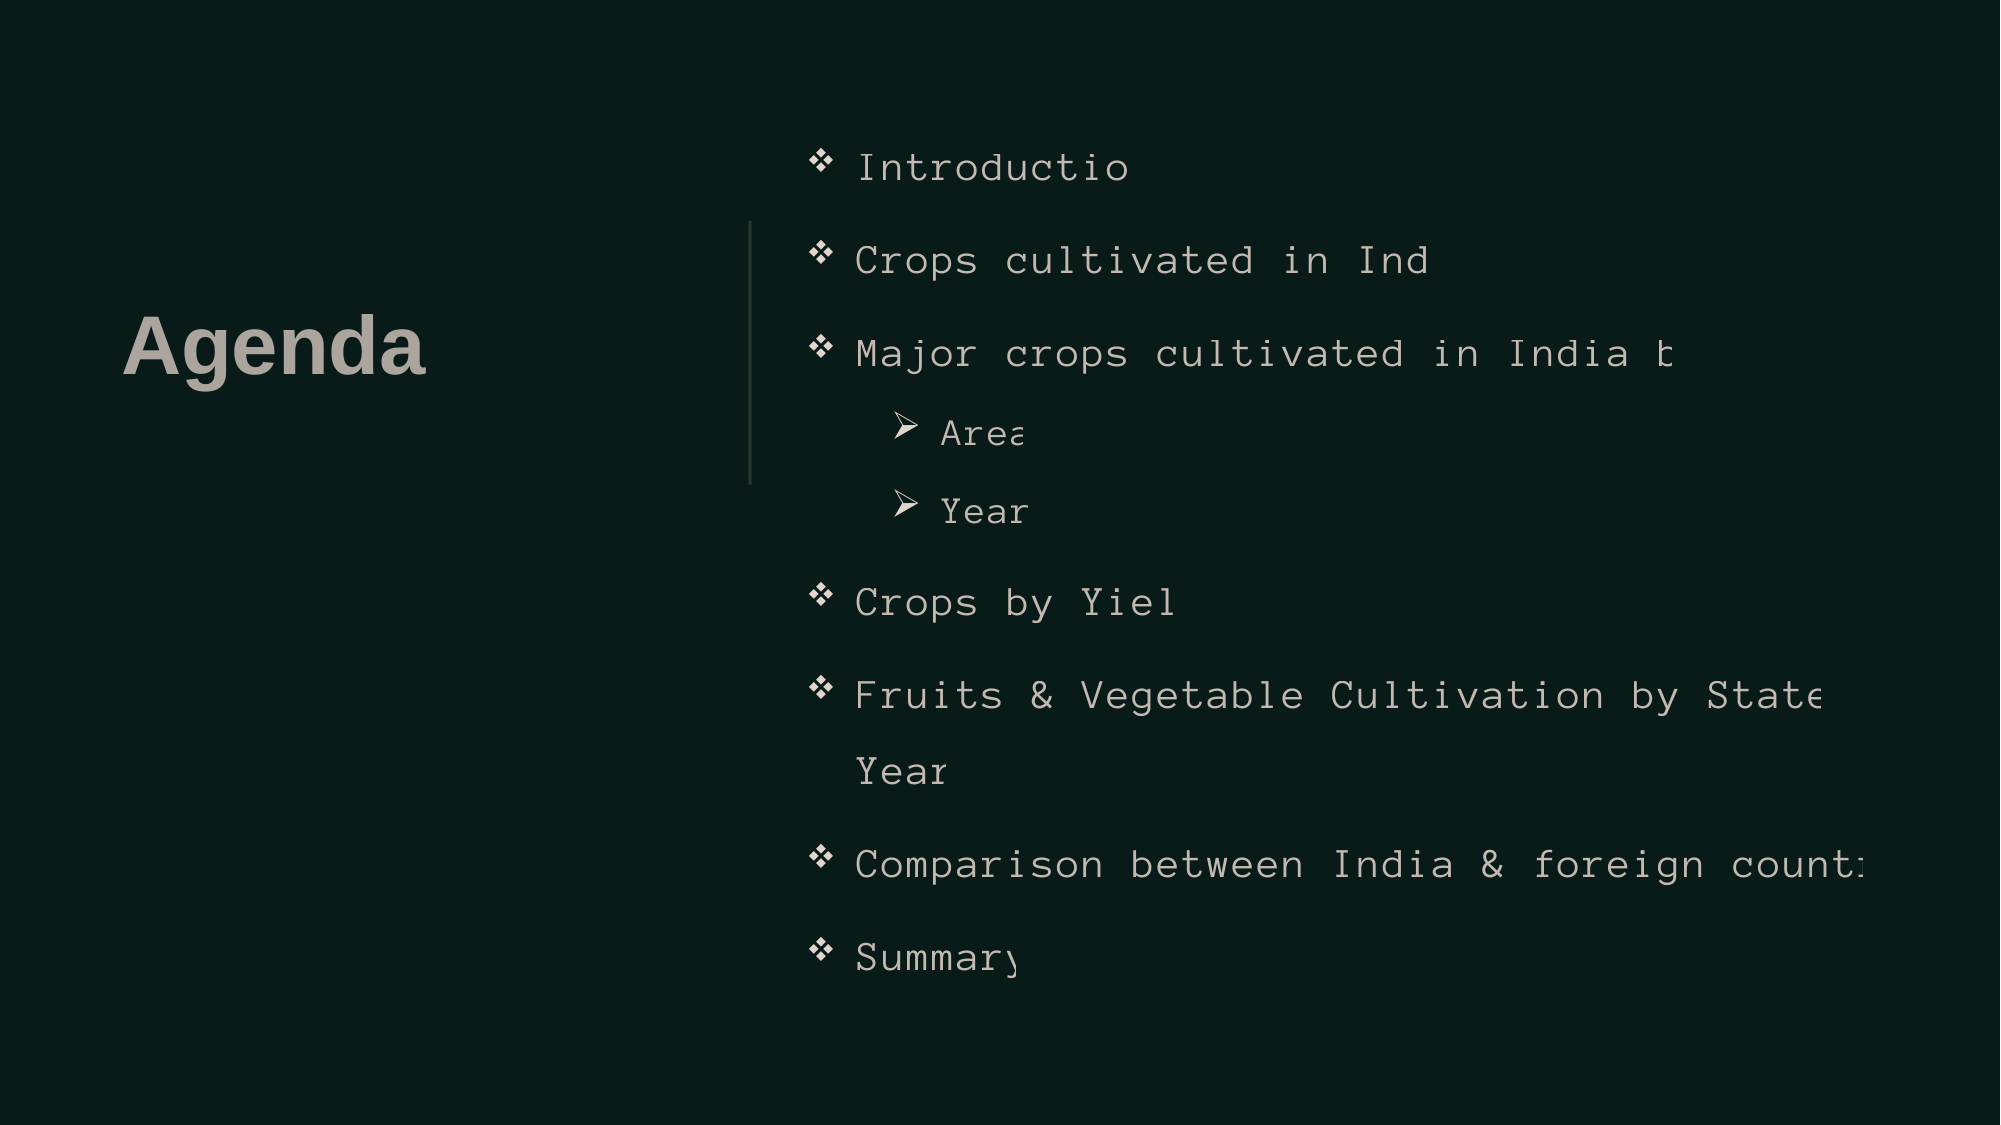

Introduction
Crops cultivated in India
Major crops cultivated in India by :
Area
Year
Crops by Yield
Fruits & Vegetable Cultivation by States & Year
Comparison between India & foreign countries
Summary

# Agenda